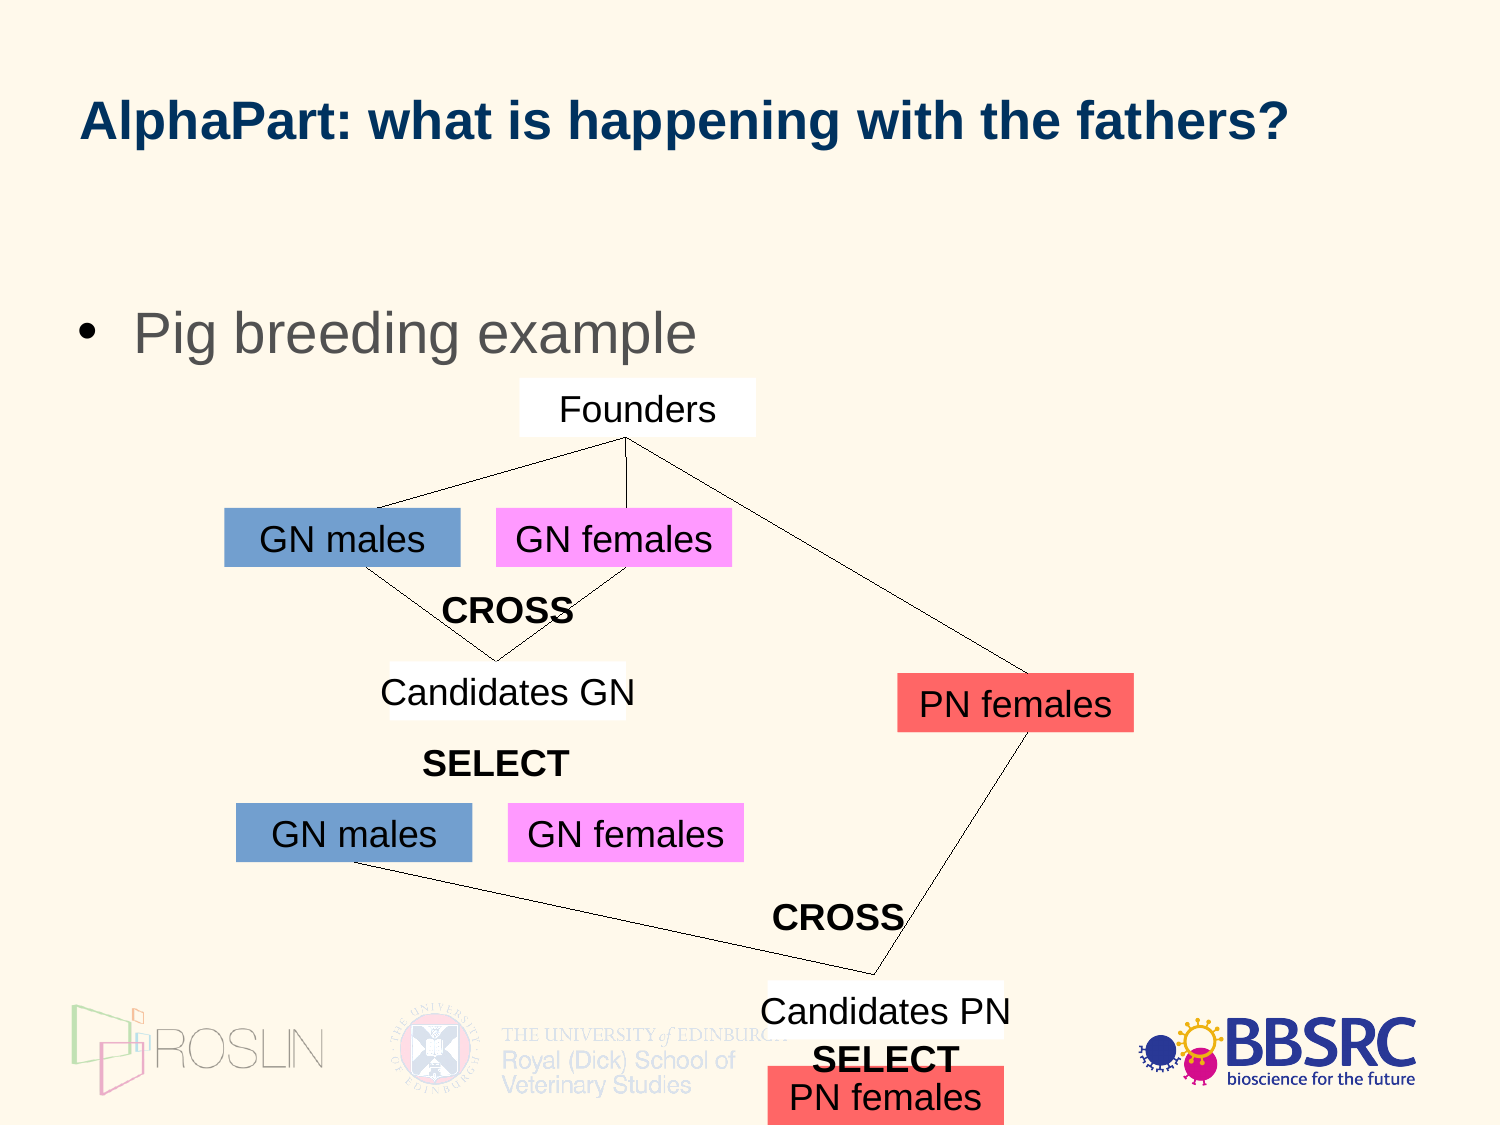

AlphaPart: what is happening with the fathers?
Pig breeding example

Founders
Founders

GN males
GN females

CROSS
Candidates GN
PN females
PN females
SELECT

GN males
GN females

CROSS
Candidates PN
SELECT
PN females